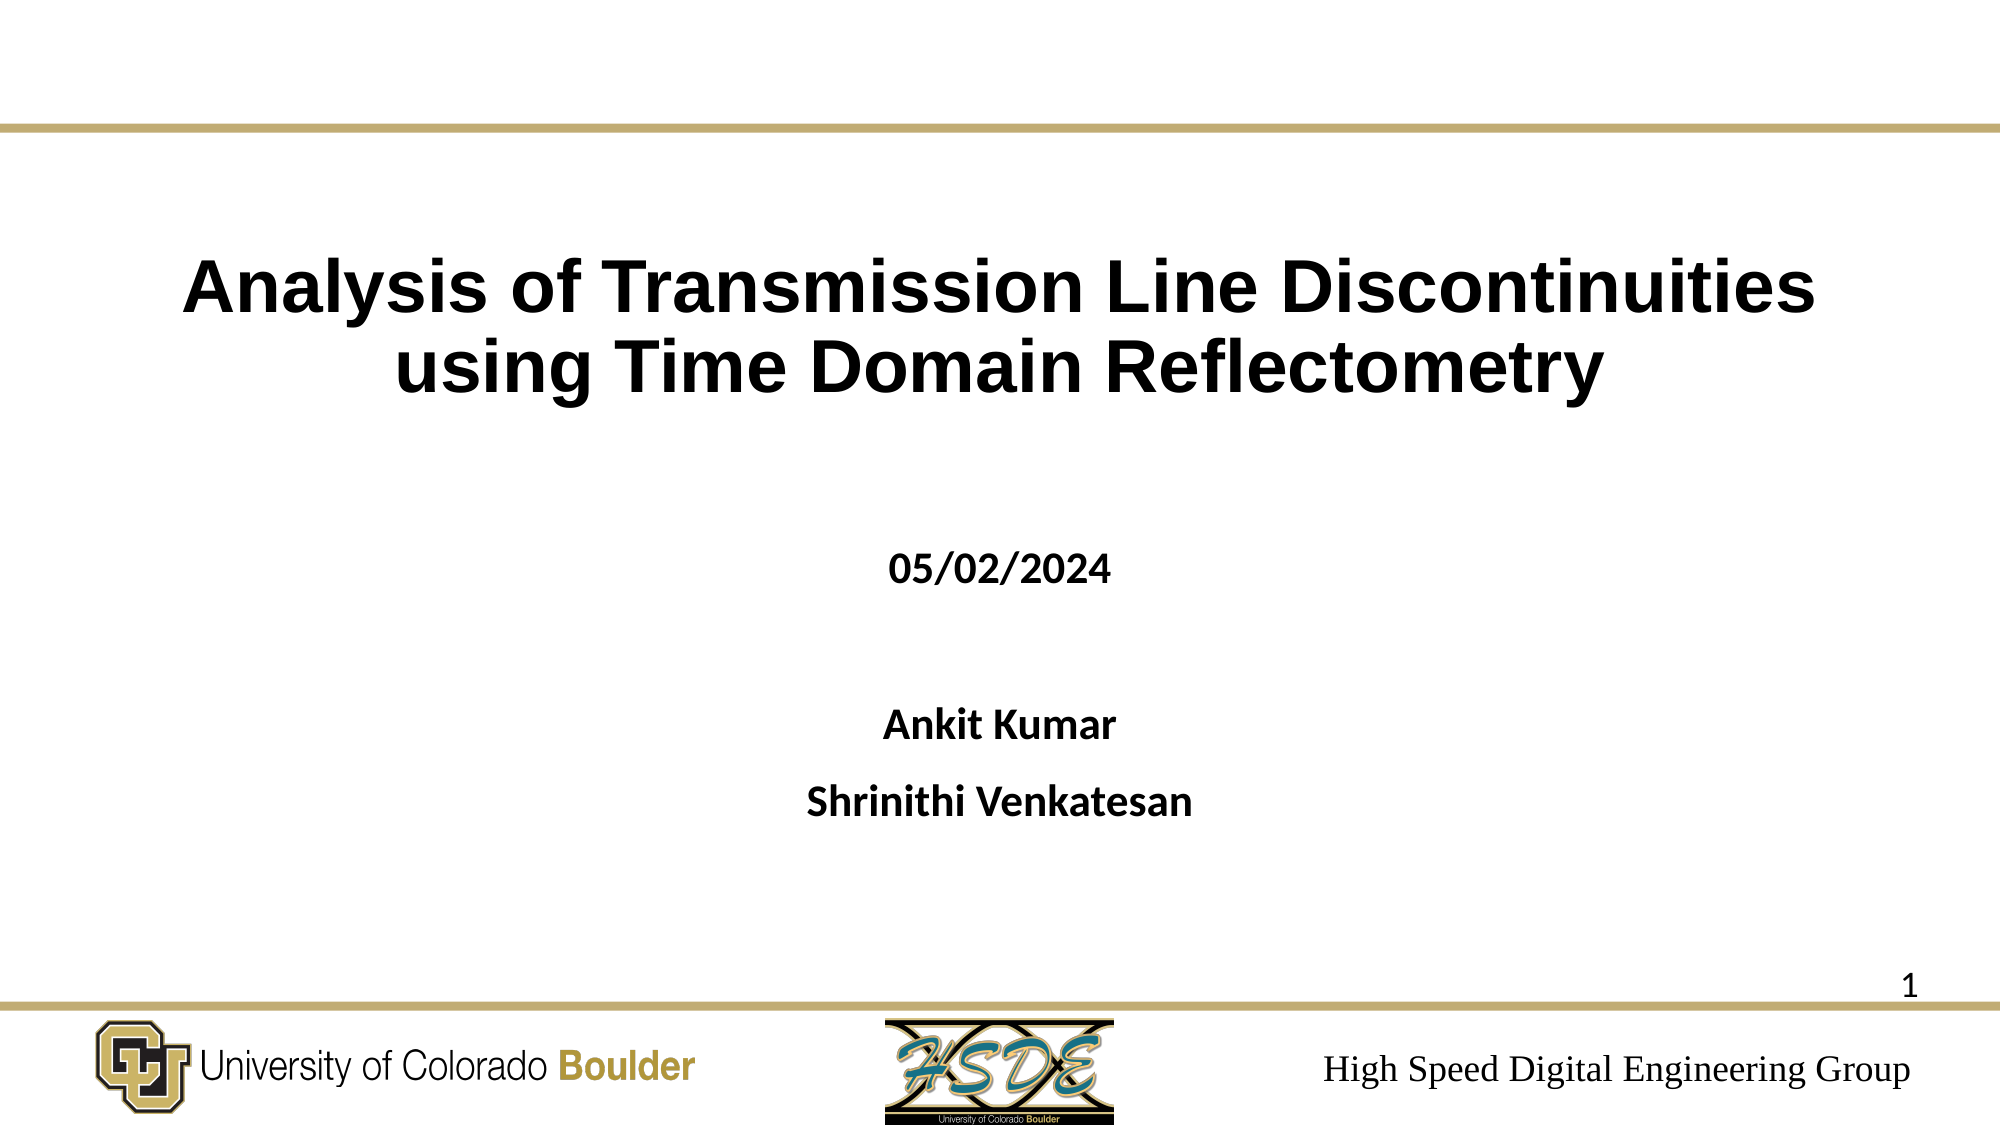

# Analysis of Transmission Line Discontinuities using Time Domain Reflectometry
05/02/2024

Ankit Kumar
Shrinithi Venkatesan
1